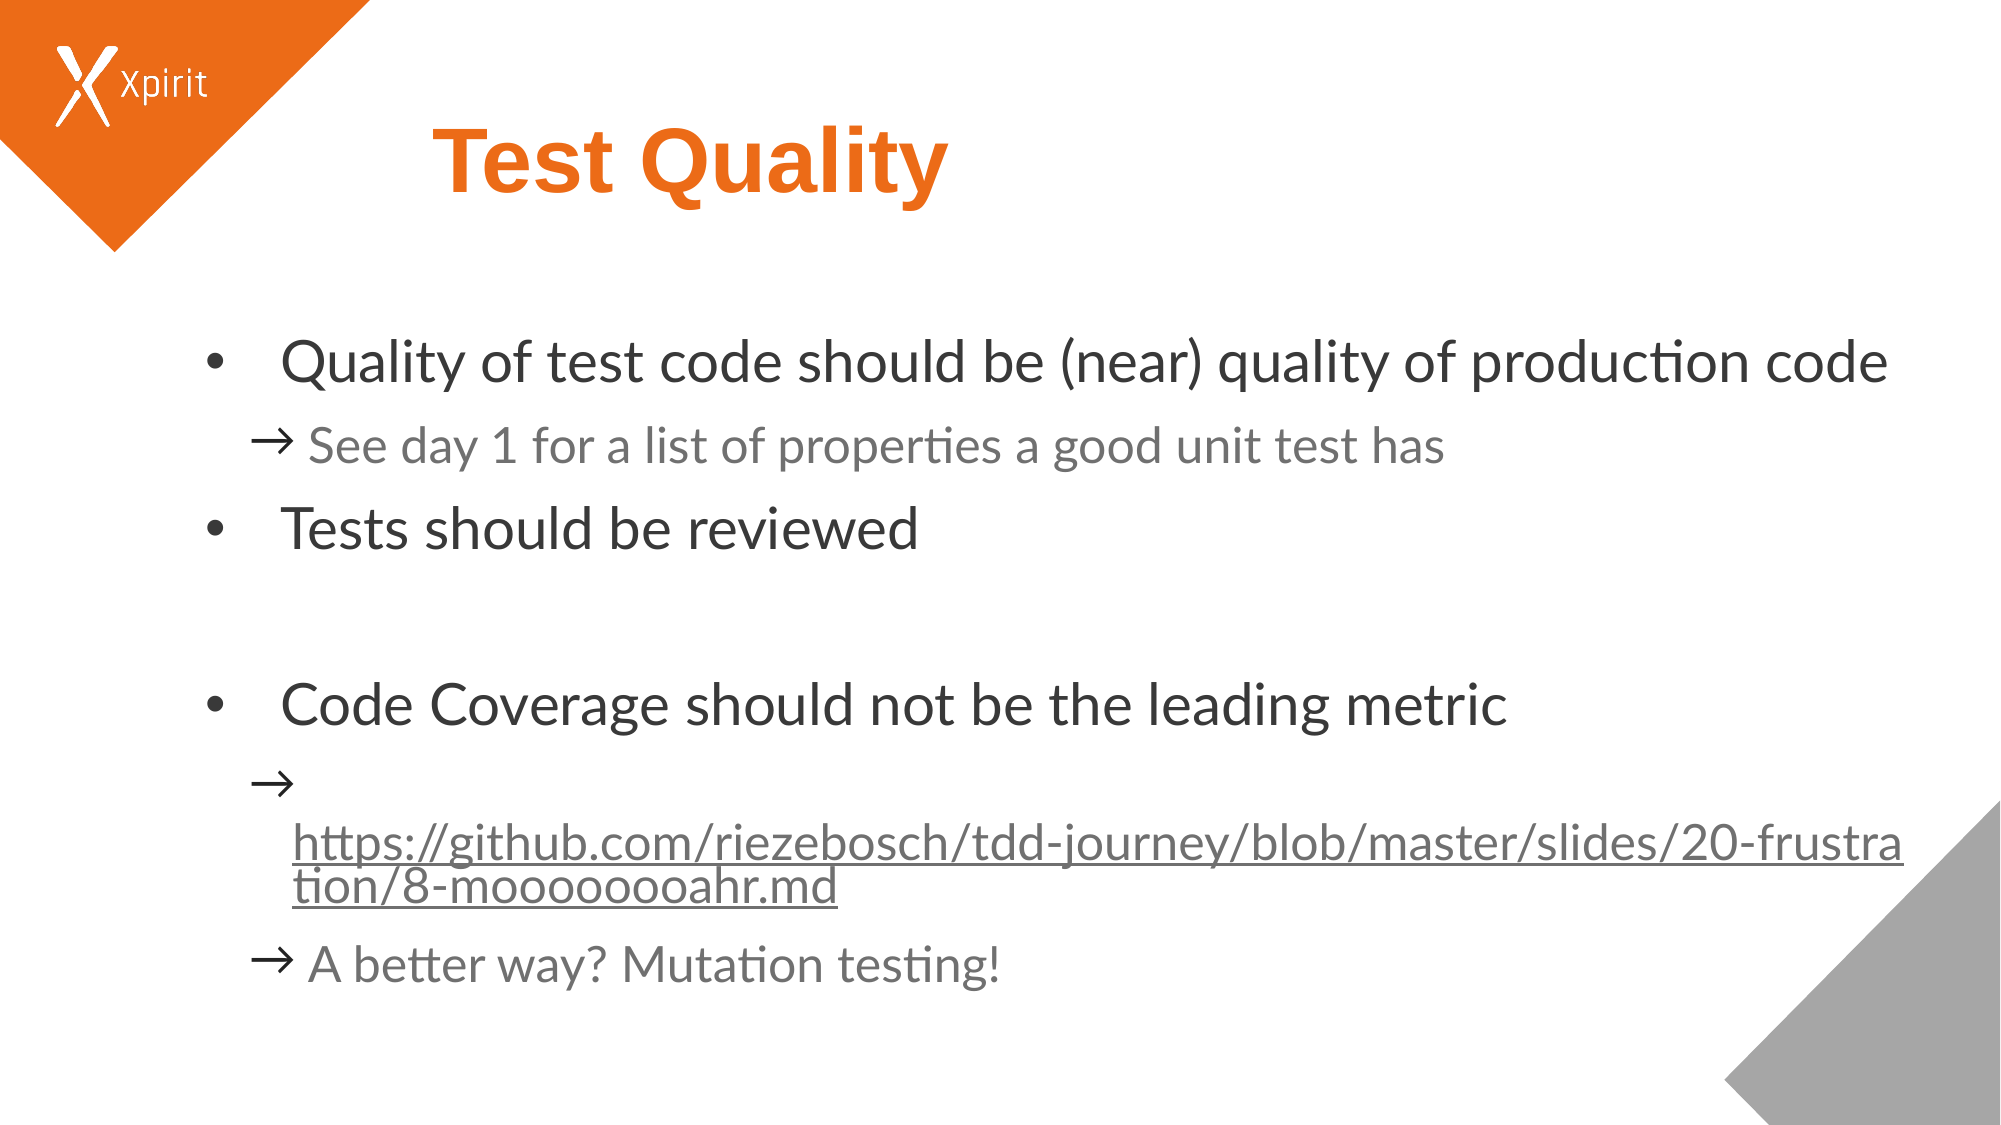

# Test Quality
Quality of test code should be (near) quality of production code
 See day 1 for a list of properties a good unit test has
Tests should be reviewed

Code Coverage should not be the leading metric
 https://github.com/riezebosch/tdd-journey/blob/master/slides/20-frustration/8-moooooooahr.md
 A better way? Mutation testing!

29